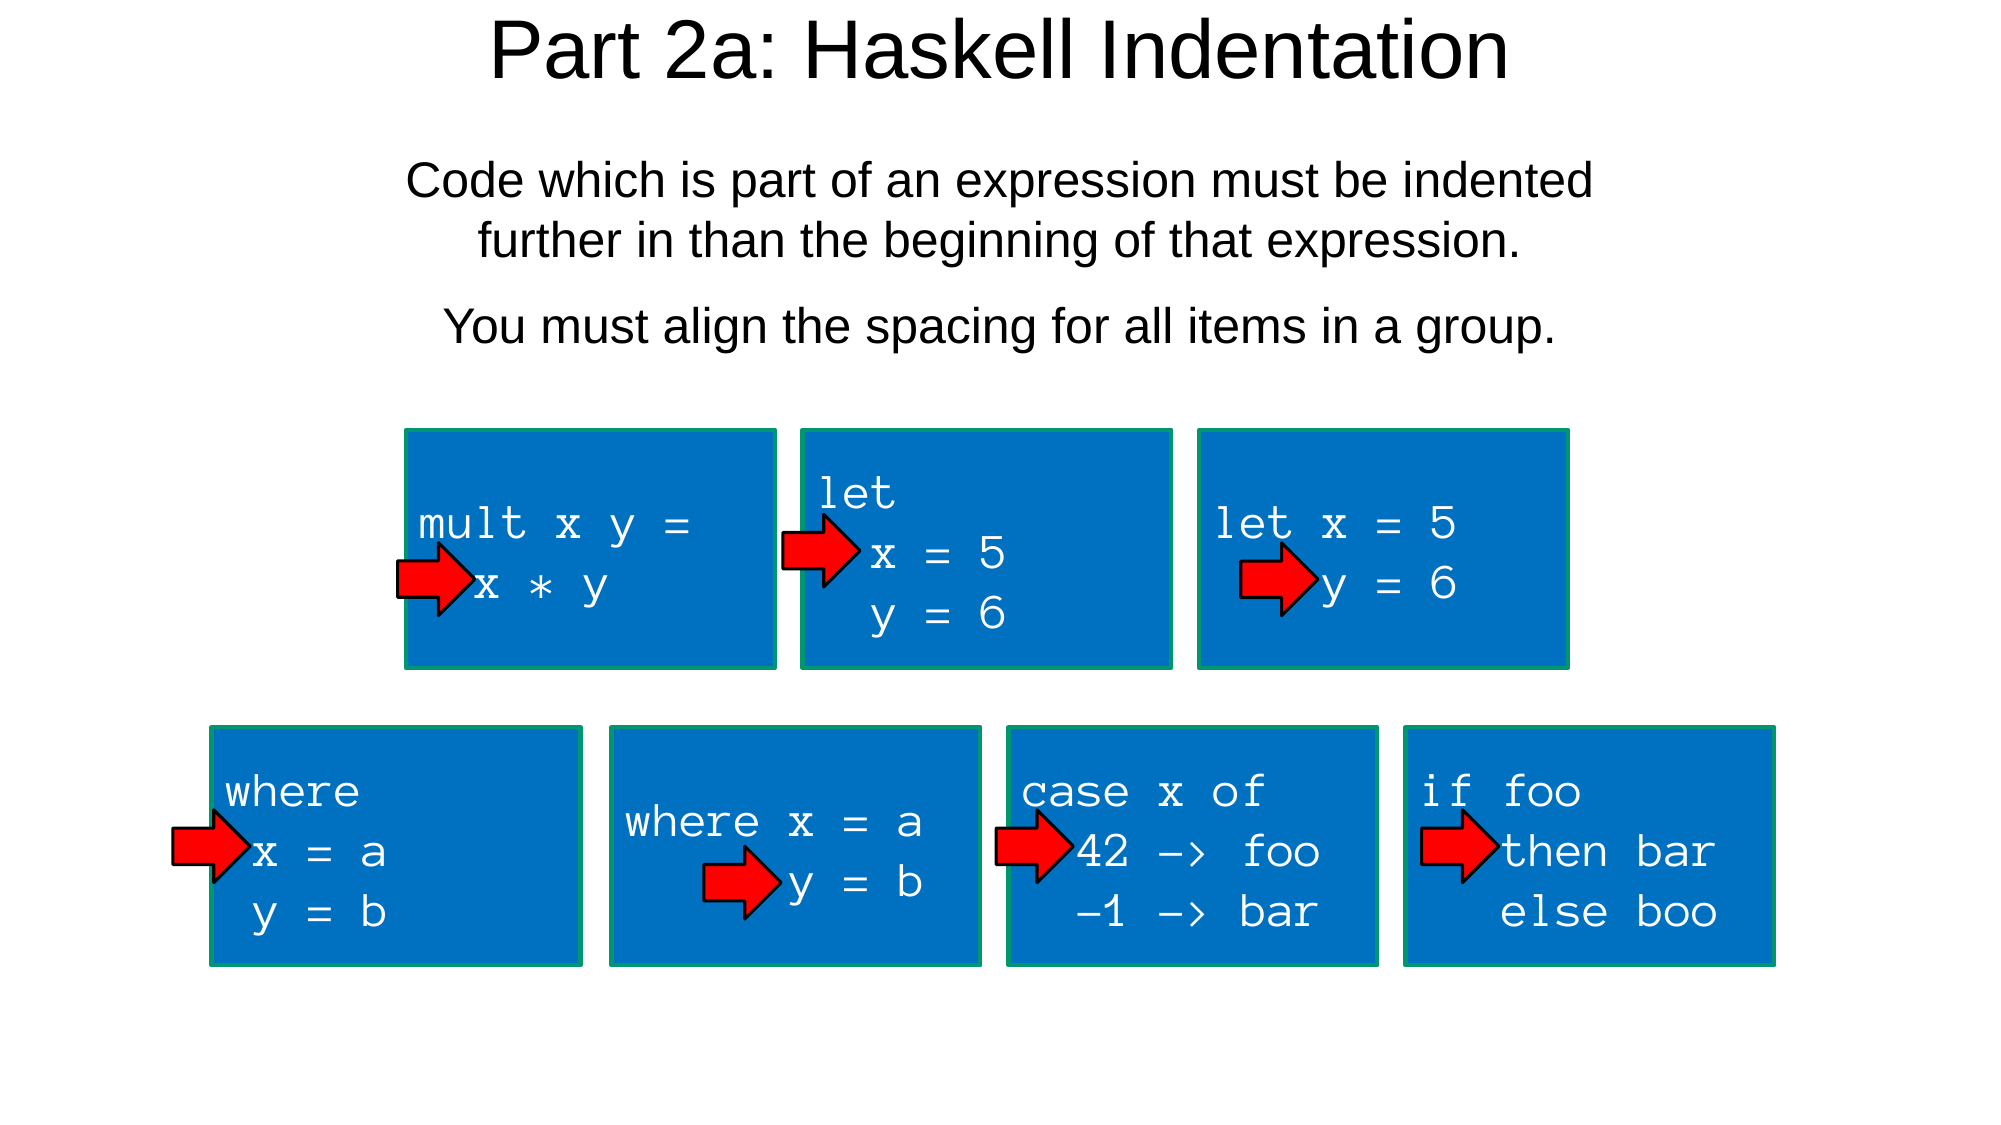

Part 2a: Haskell Indentation
Code which is part of an expression must be indented further in than the beginning of that expression.
You must align the spacing for all items in a group.
mult x y =
  x * y
let
  x = 5
  y = 6
let x = 5
    y = 6

where
 x = a
 y = b
where x = a
      y = b
case x of
  42 -> foo
  -1 -> bar
if foo
   then bar
   else boo